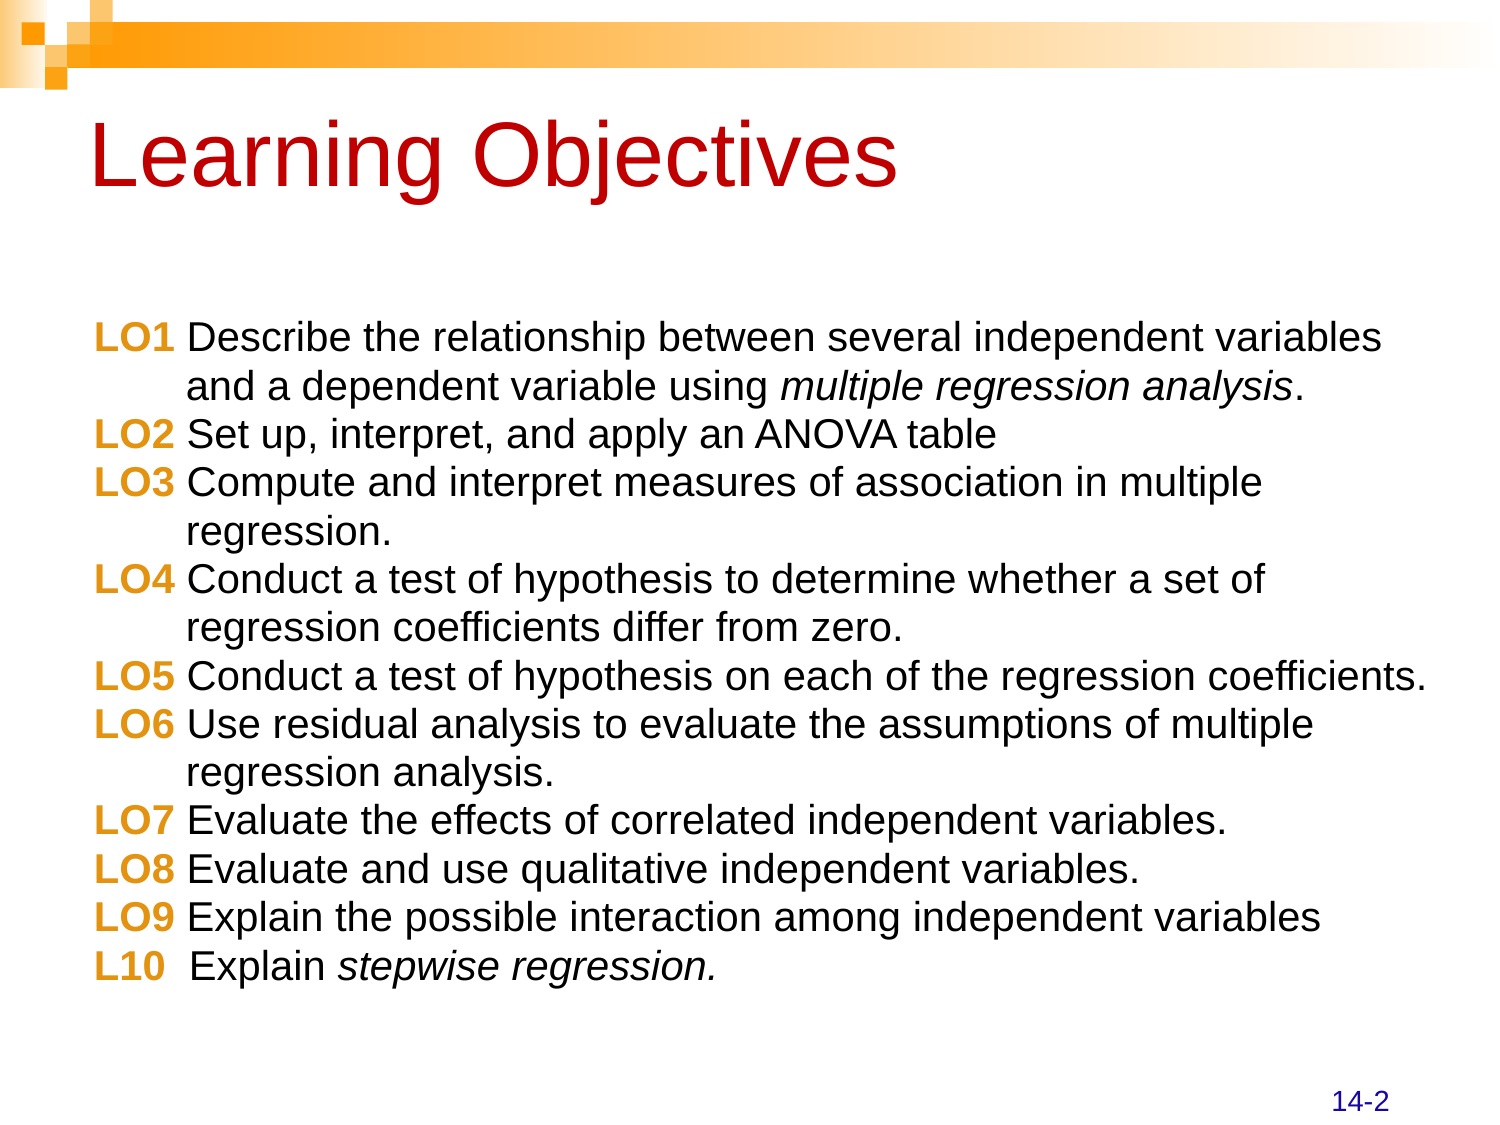

# Learning Objectives
LO1 Describe the relationship between several independent variables
        and a dependent variable using multiple regression analysis.
LO2 Set up, interpret, and apply an ANOVA table
LO3 Compute and interpret measures of association in multiple
        regression.
LO4 Conduct a test of hypothesis to determine whether a set of
        regression coefficients differ from zero.
LO5 Conduct a test of hypothesis on each of the regression coefficients.
LO6 Use residual analysis to evaluate the assumptions of multiple
        regression analysis.
LO7 Evaluate the effects of correlated independent variables.
LO8 Evaluate and use qualitative independent variables.
LO9 Explain the possible interaction among independent variables
L10  Explain stepwise regression.
14-2